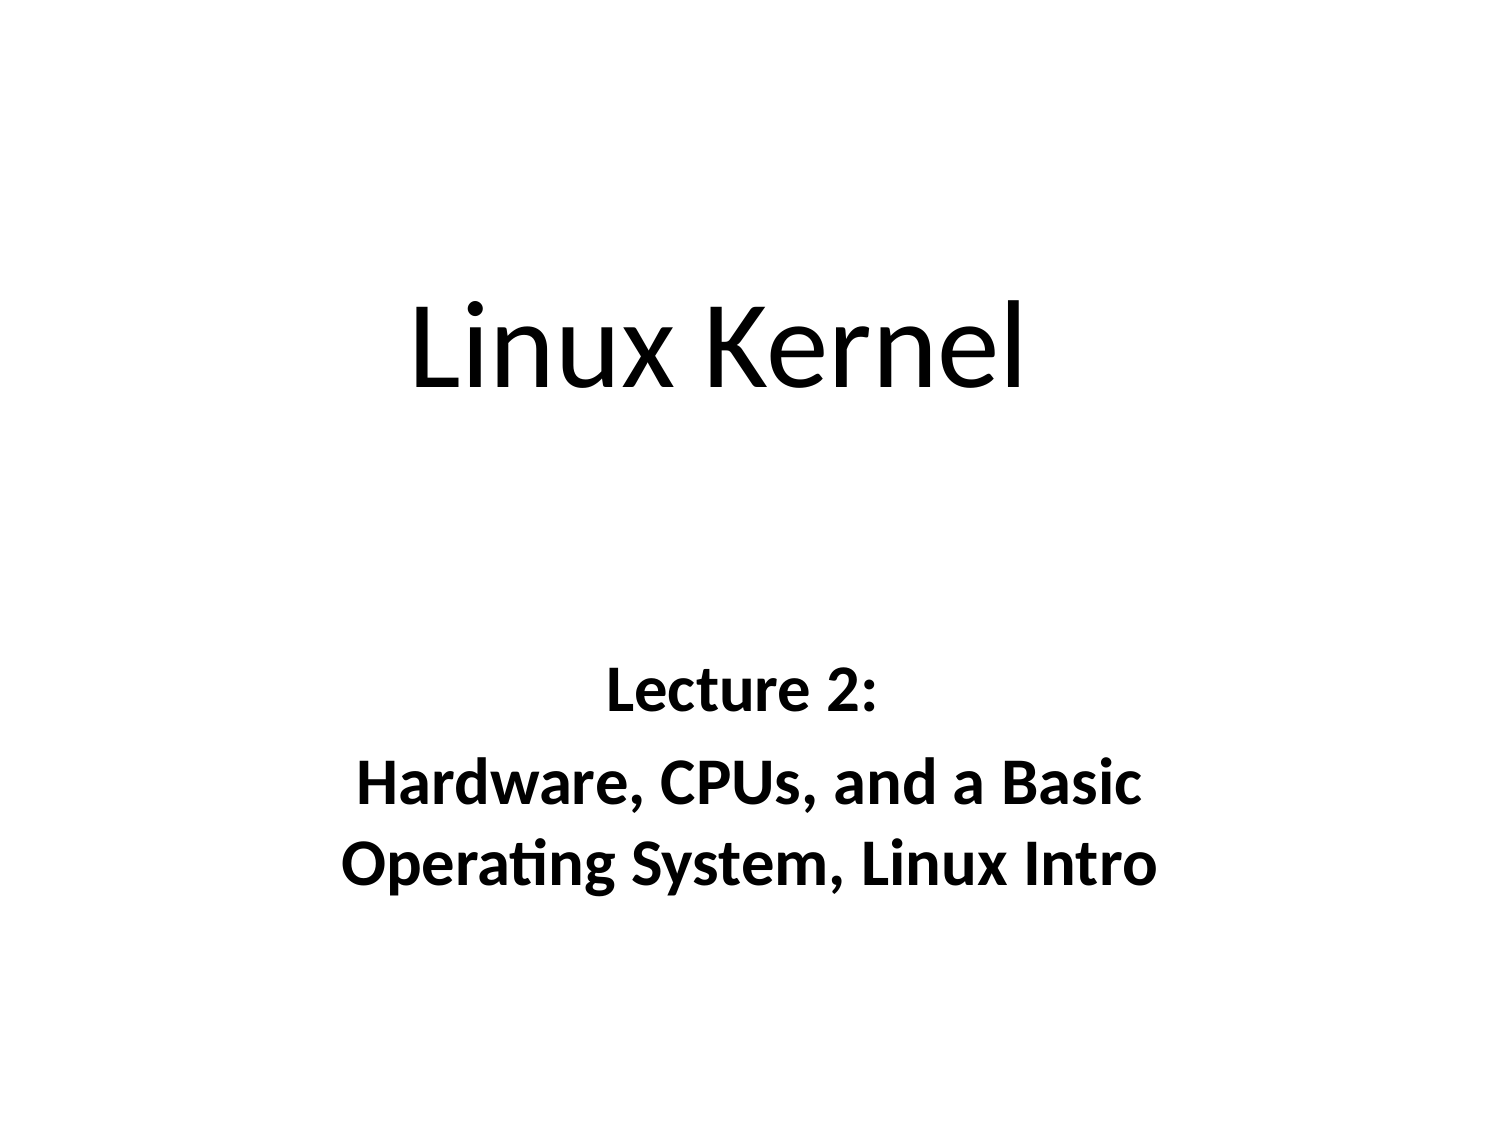

# Linux Kernel
Lecture 2:
Hardware, CPUs, and a Basic Operating System, Linux Intro